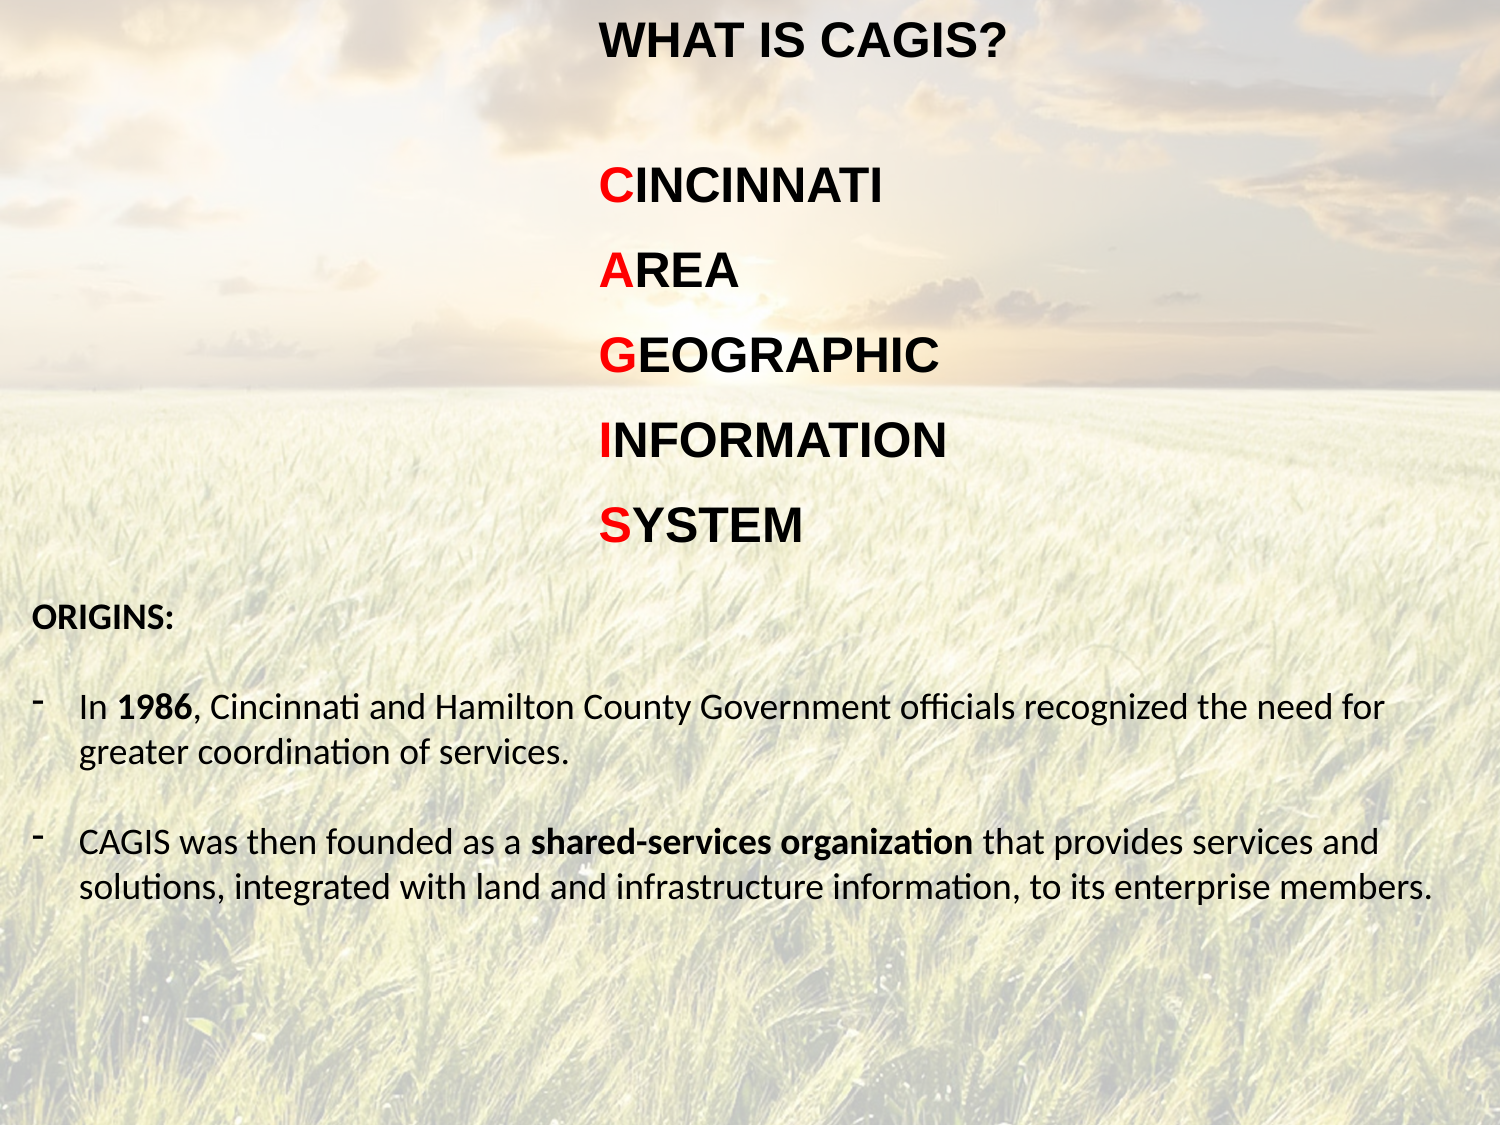

WHAT IS CAGIS?
CINCINNATI
AREA
GEOGRAPHIC
INFORMATION
SYSTEM
ORIGINS:

In 1986, Cincinnati and Hamilton County Government officials recognized the need for greater coordination of services.

CAGIS was then founded as a shared-services organization that provides services and solutions, integrated with land and infrastructure information, to its enterprise members.